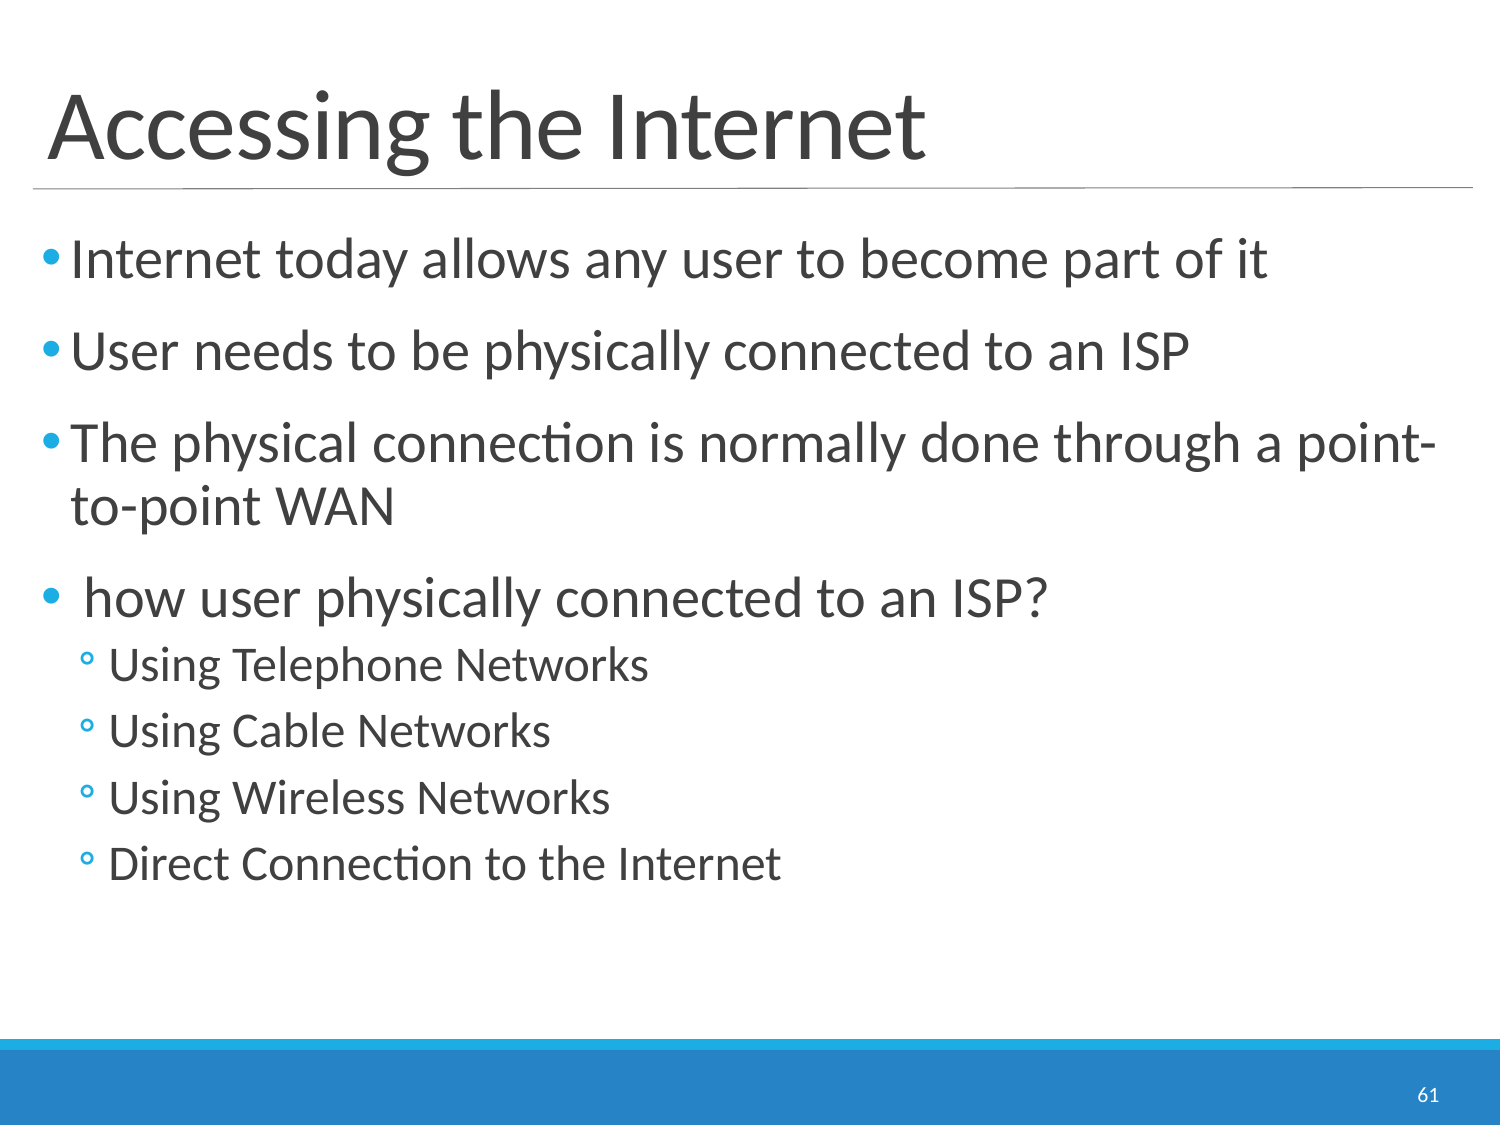

# Accessing the Internet
Internet today allows any user to become part of it
User needs to be physically connected to an ISP
The physical connection is normally done through a point-to-point WAN
 how user physically connected to an ISP?
Using Telephone Networks
Using Cable Networks
Using Wireless Networks
Direct Connection to the Internet